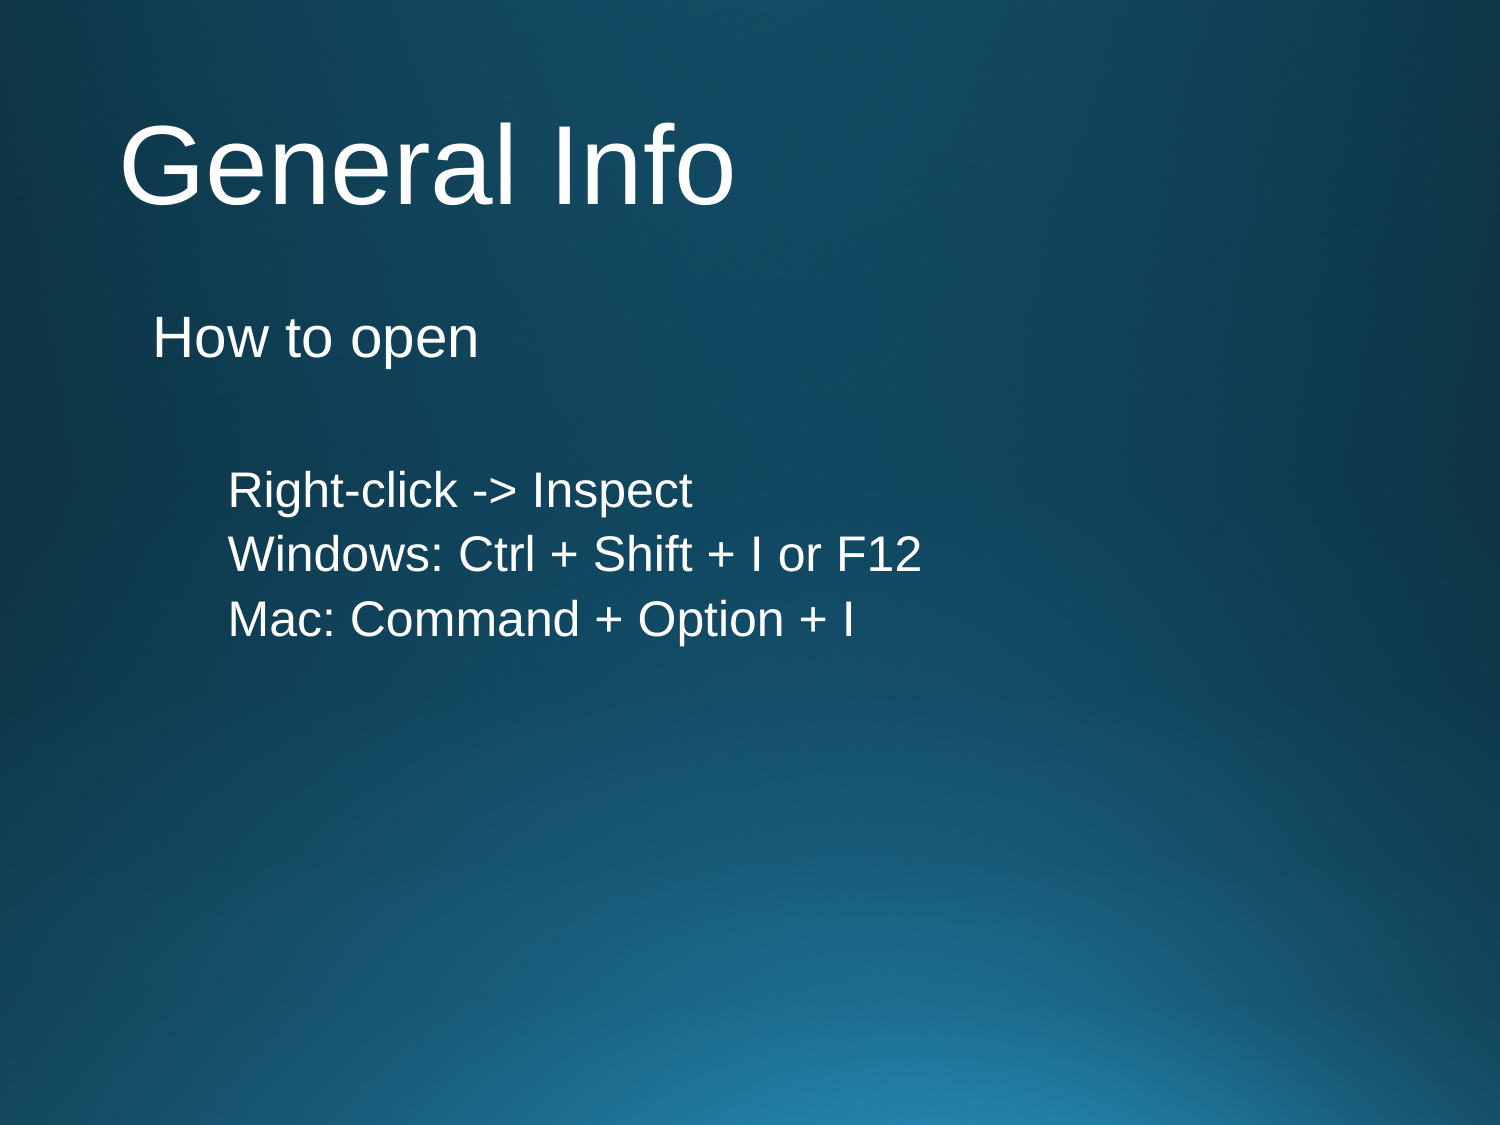

# General Info
How to open

Right-click -> Inspect
Windows: Ctrl + Shift + I or F12
Mac: Command + Option + I